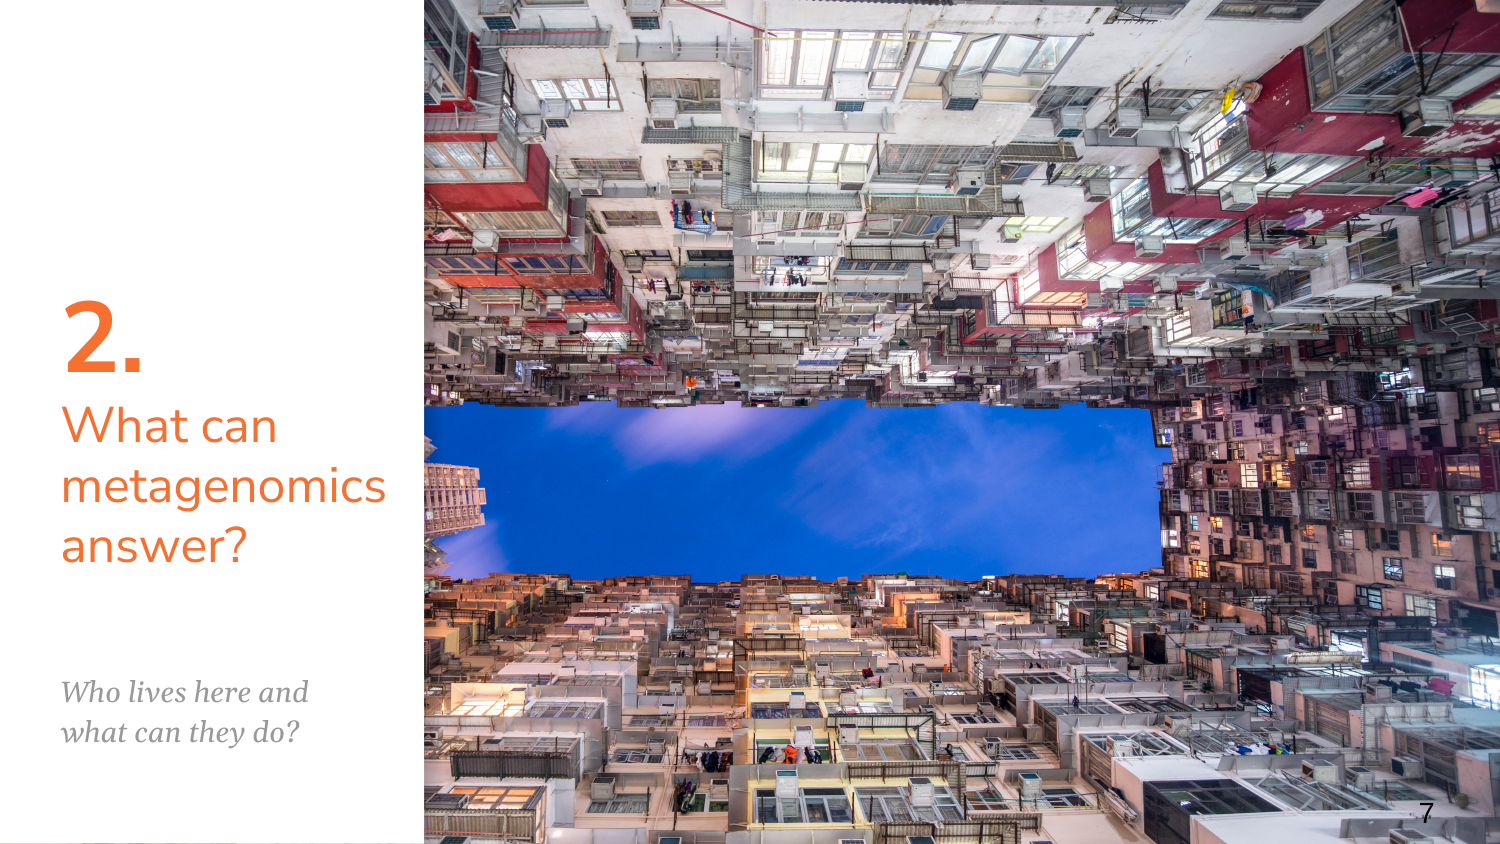

# 2.
What can
metagenomics answer?
Who lives here and what can they do?
7